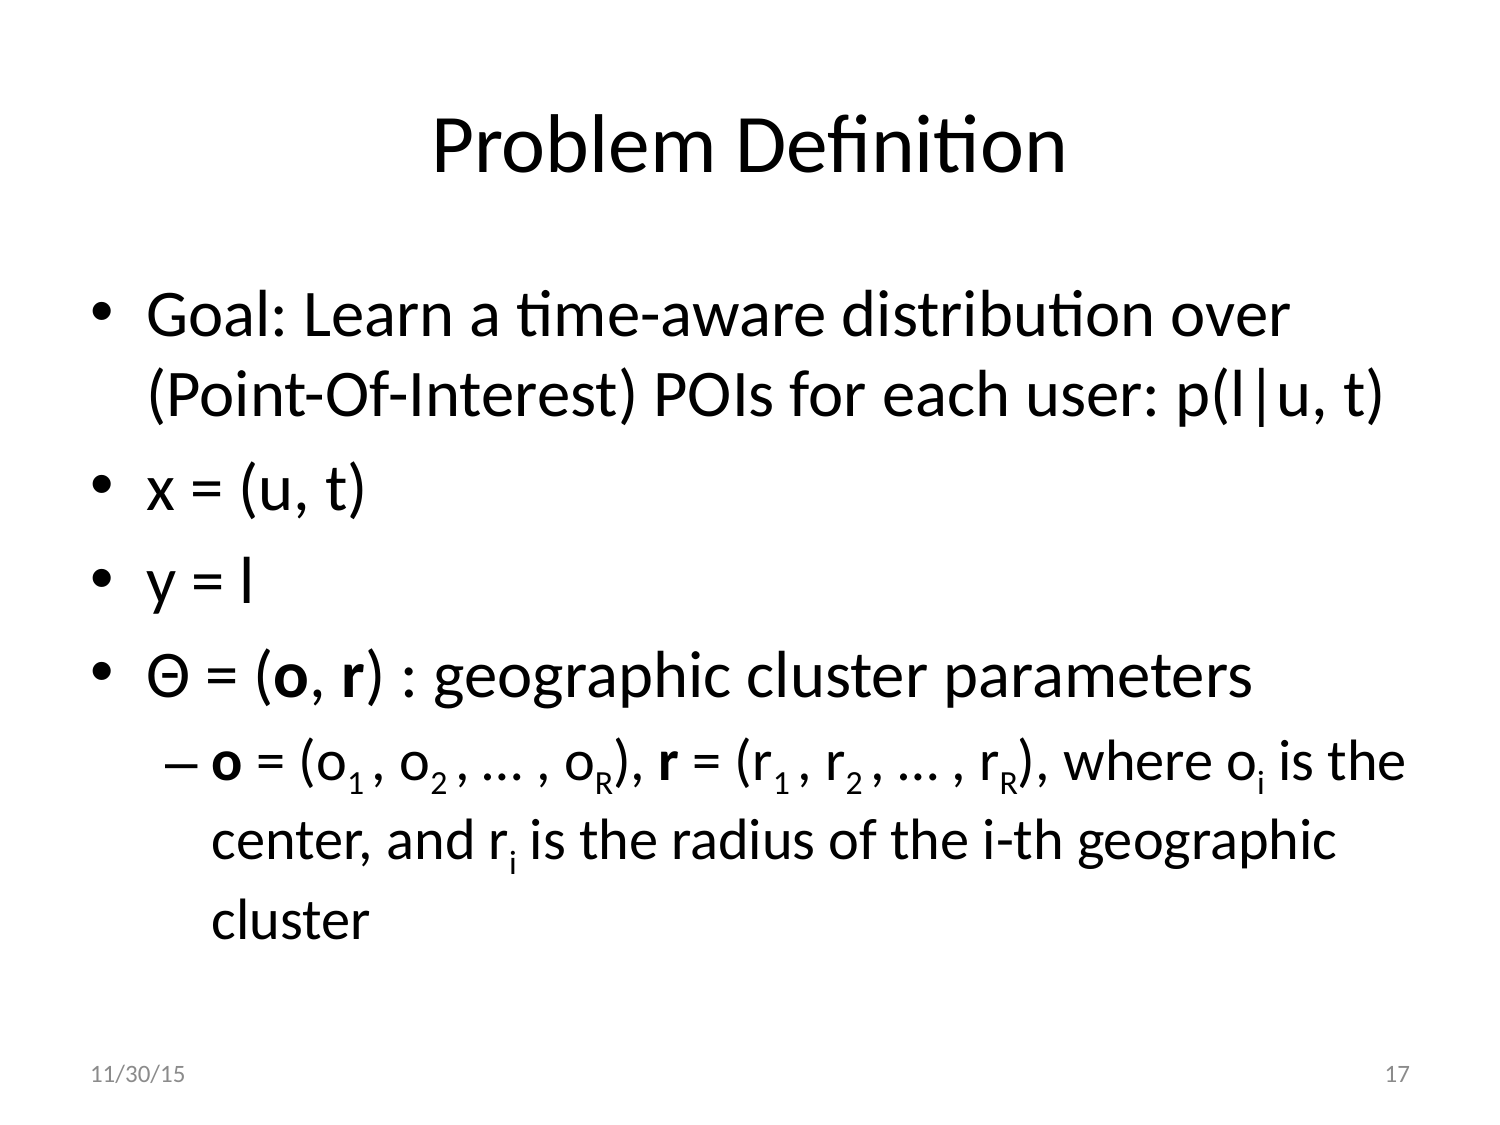

# Problem Definition
Goal: Learn a time-aware distribution over (Point-Of-Interest) POIs for each user: p(l|u, t)
x = (u, t)
y = l
Θ = (o, r) : geographic cluster parameters
o = (o1 , o2 , … , oR), r = (r1 , r2 , … , rR), where oi is the center, and ri is the radius of the i-th geographic cluster

11/30/15
17